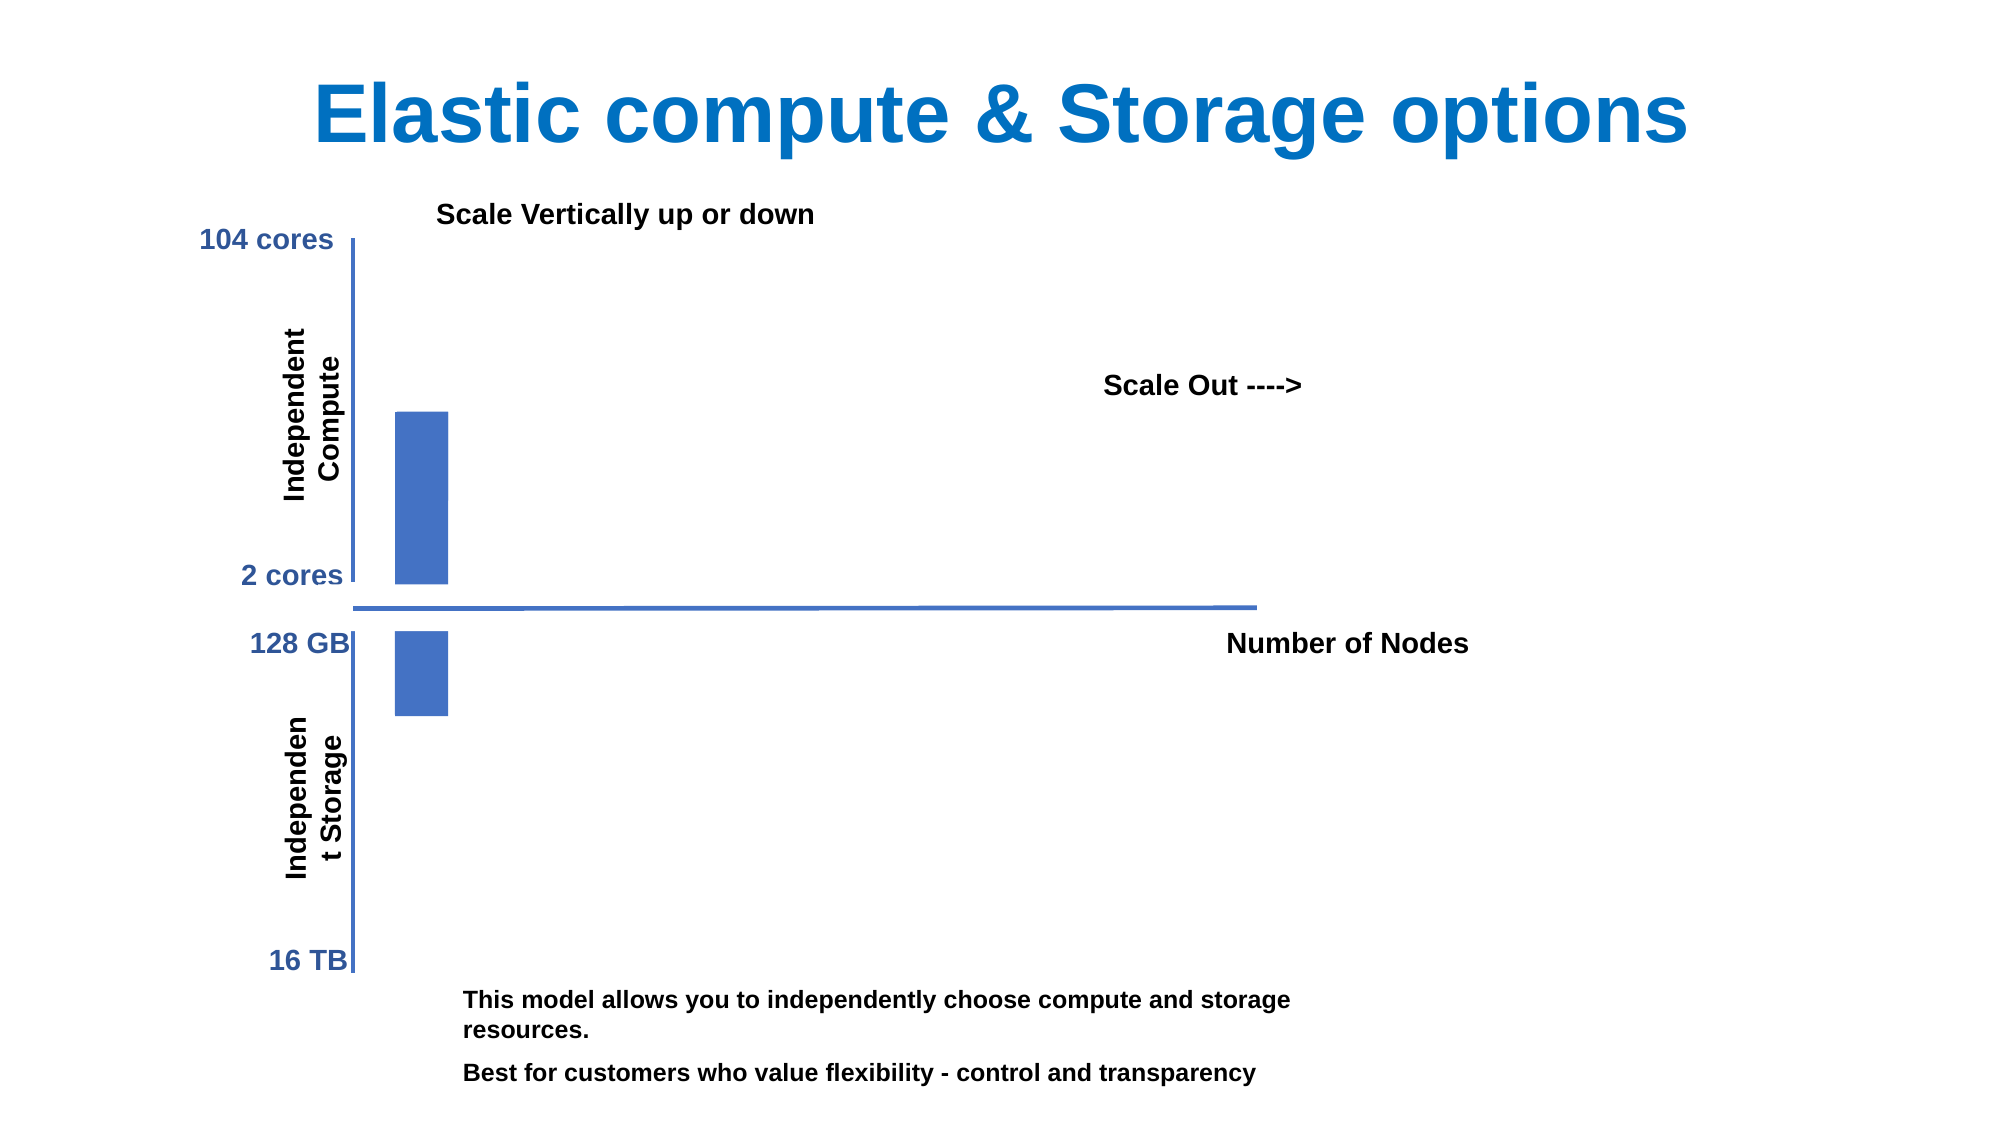

# Elastic compute & Storage options
Scale Vertically up or down
104 cores
Scale Out ---->
 Independent Compute

2 cores

128 GB
Number of Nodes

Independent Storage
16 TB
This model allows you to independently choose compute and storage resources.
Best for customers who value flexibility - control and transparency